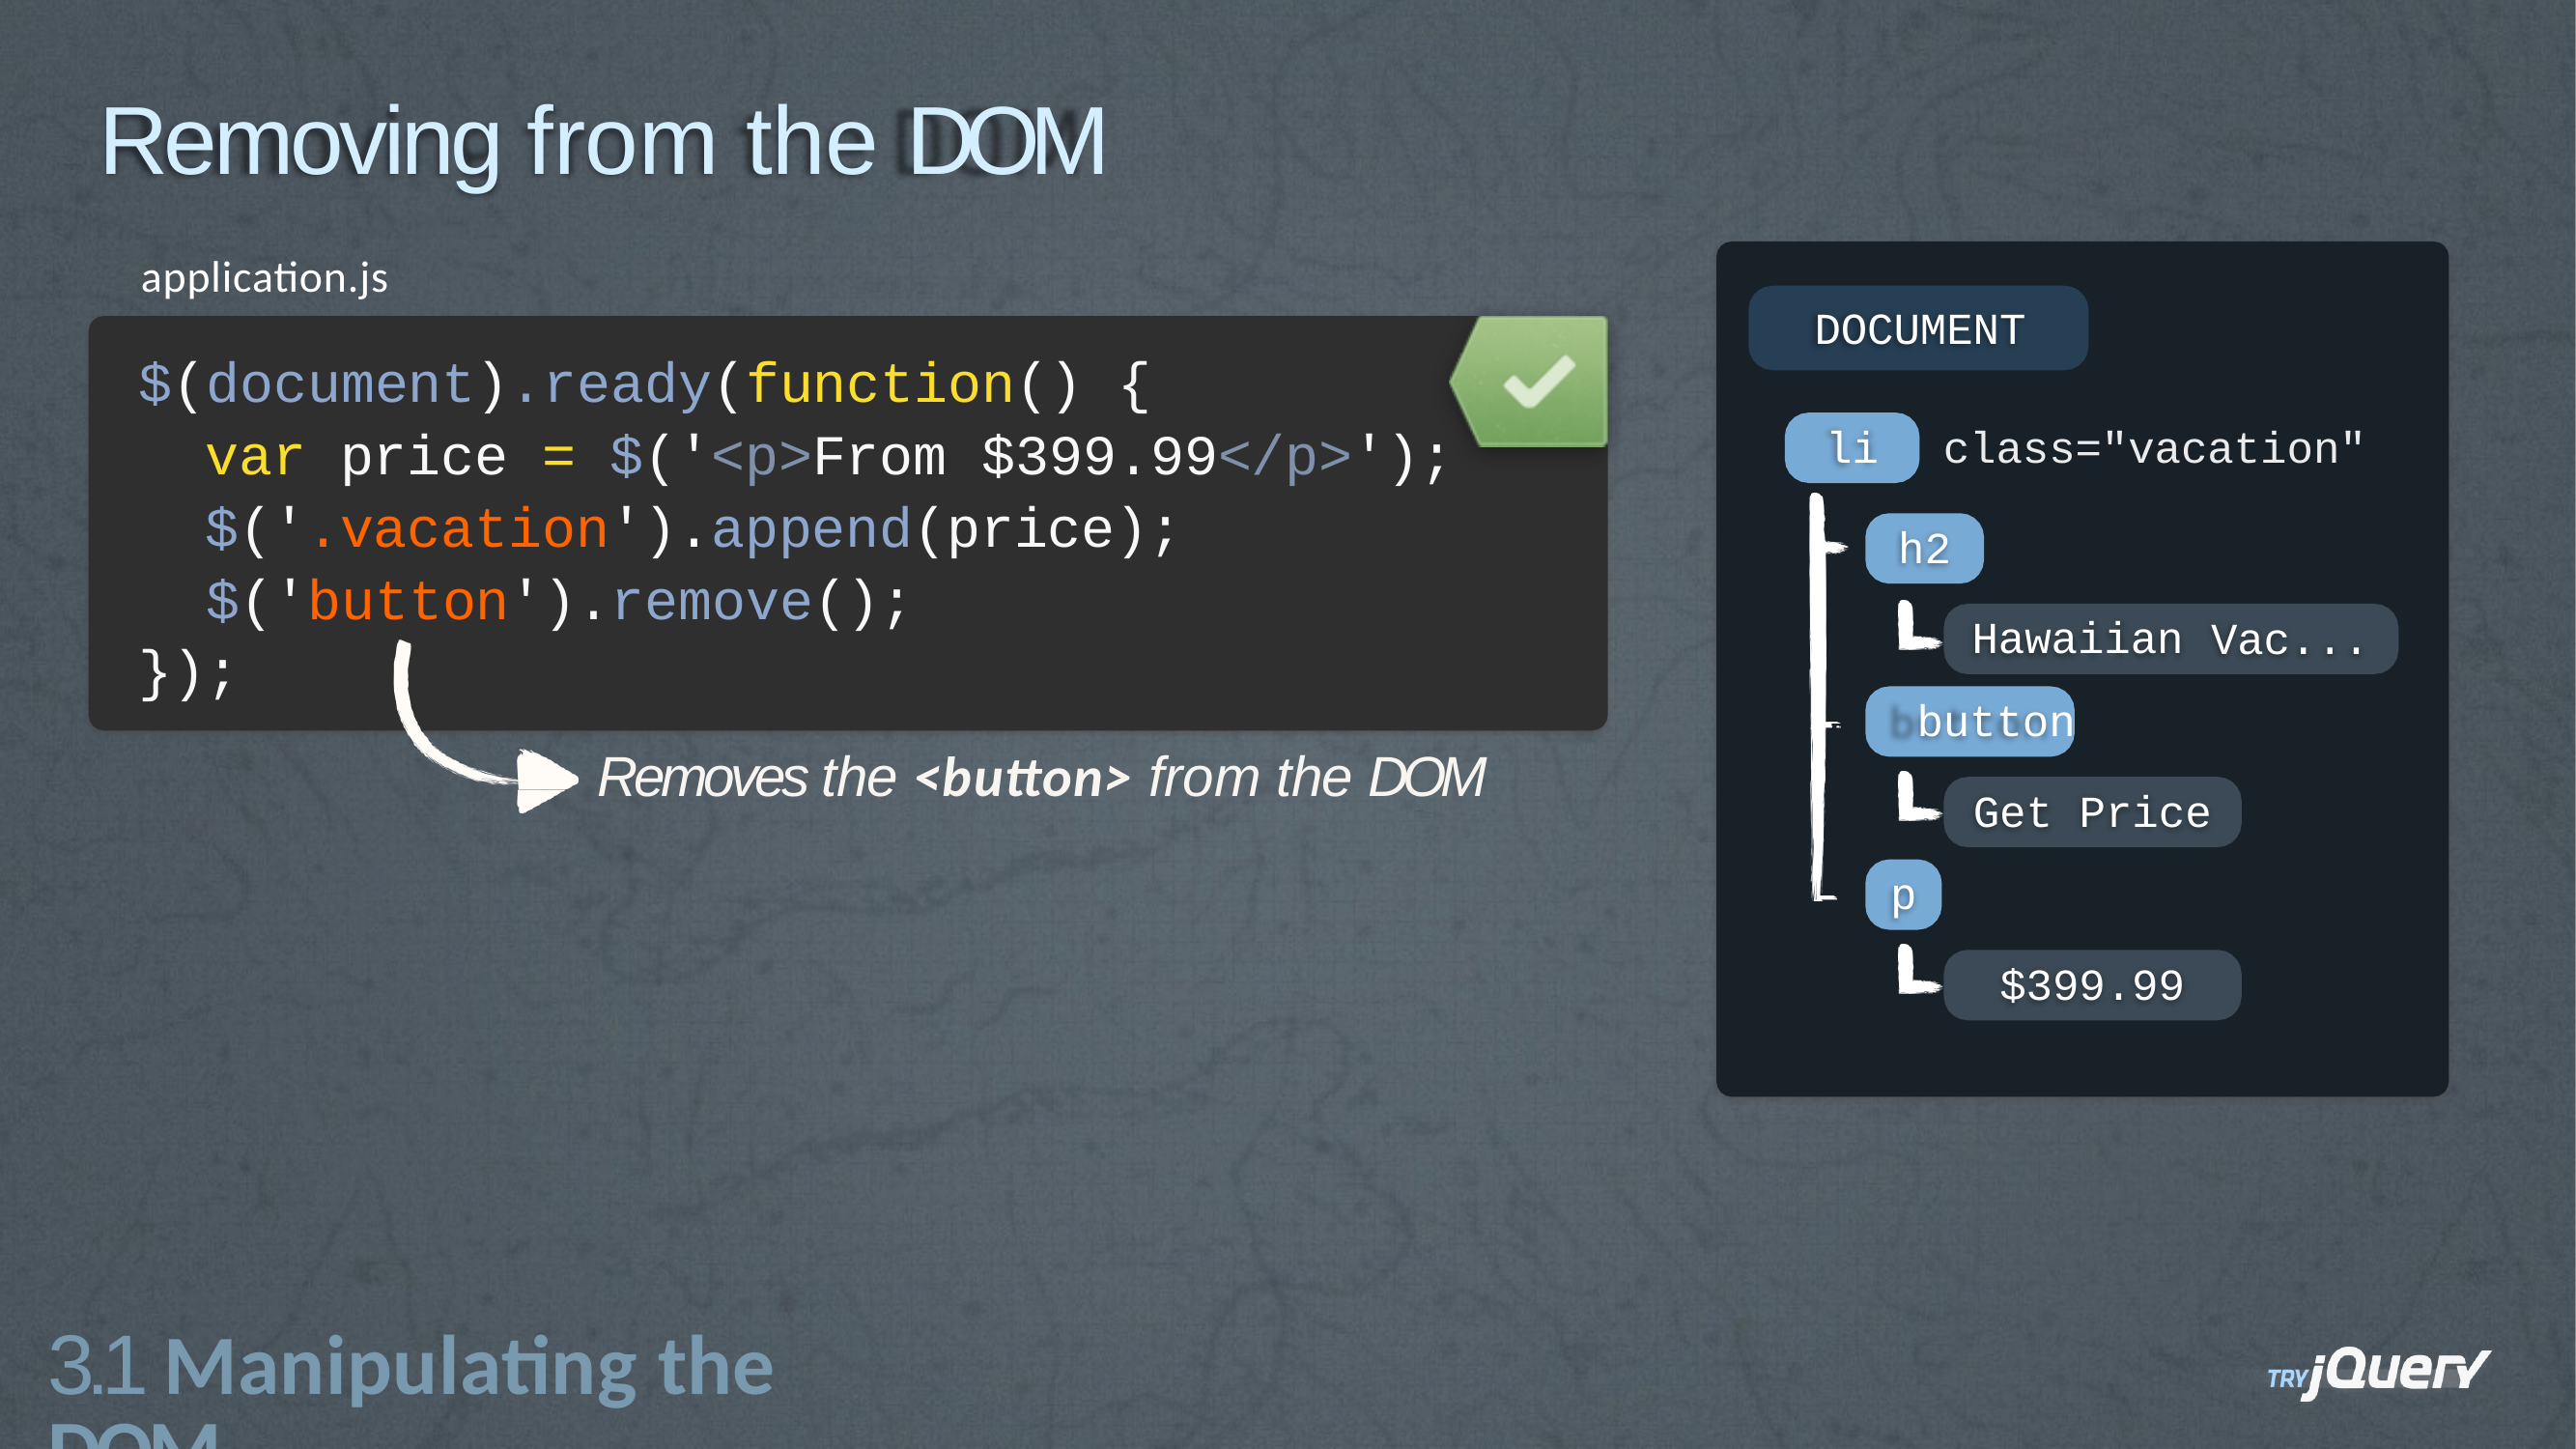

# Removing from the DOM

$(document).ready(function() {
var price = $('<p>From $399.99</p>');
$('.vacation').append(price);
$('button').remove();
});
Removes the <button> from the DOM
application.js
DOCUMENT

li	class="vacation"

h2

Hawaiian  button

Vac...

Get Price

p
$399.99

3.1 Manipulating the DOM